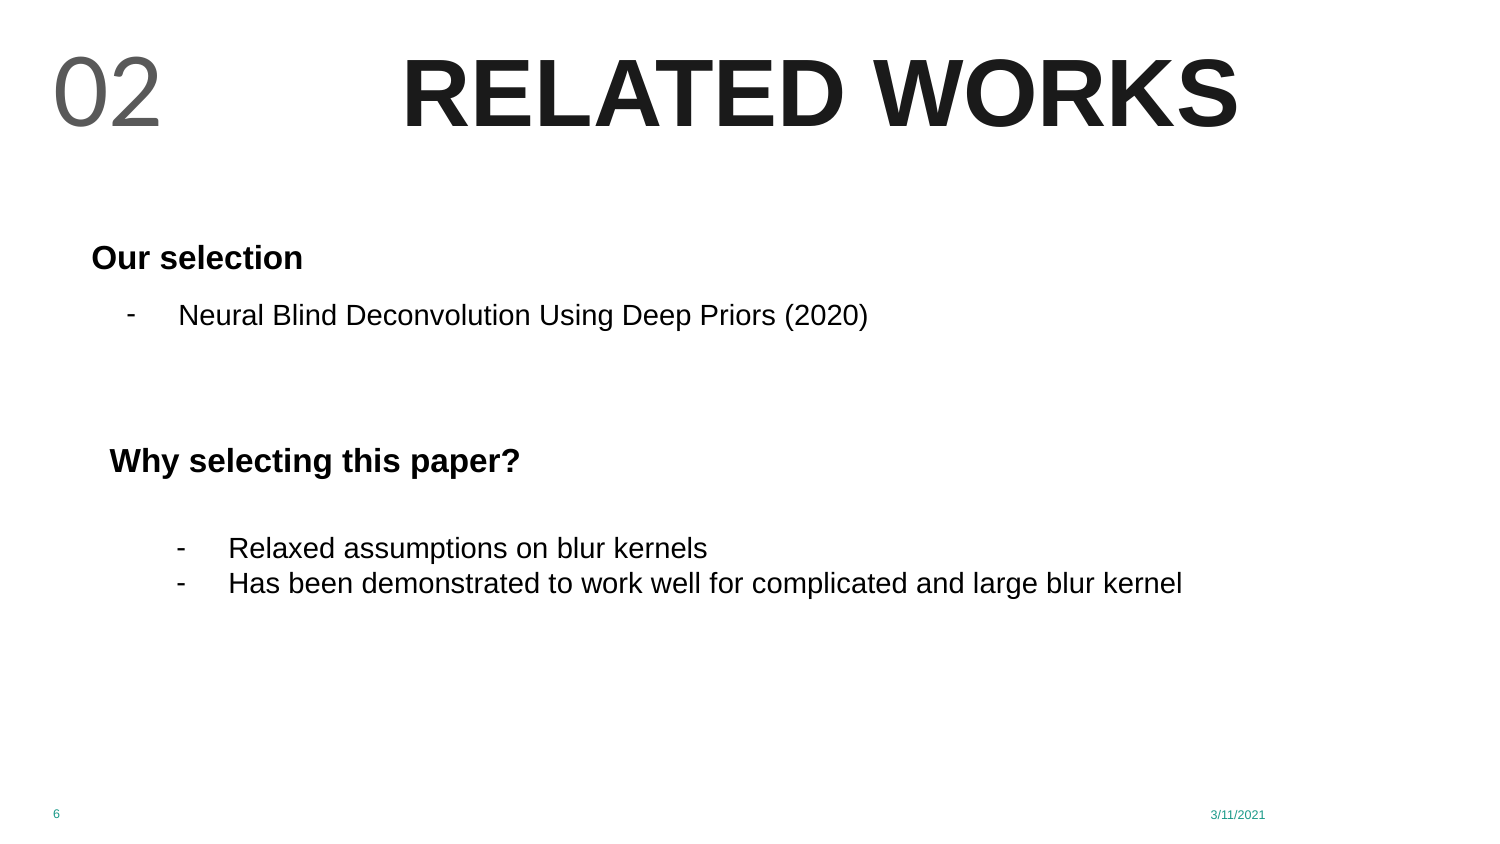

02
# RELATED WORKS
Our selection
Neural Blind Deconvolution Using Deep Priors (2020)
Why selecting this paper?
Relaxed assumptions on blur kernels
Has been demonstrated to work well for complicated and large blur kernel

6

3/11/2021